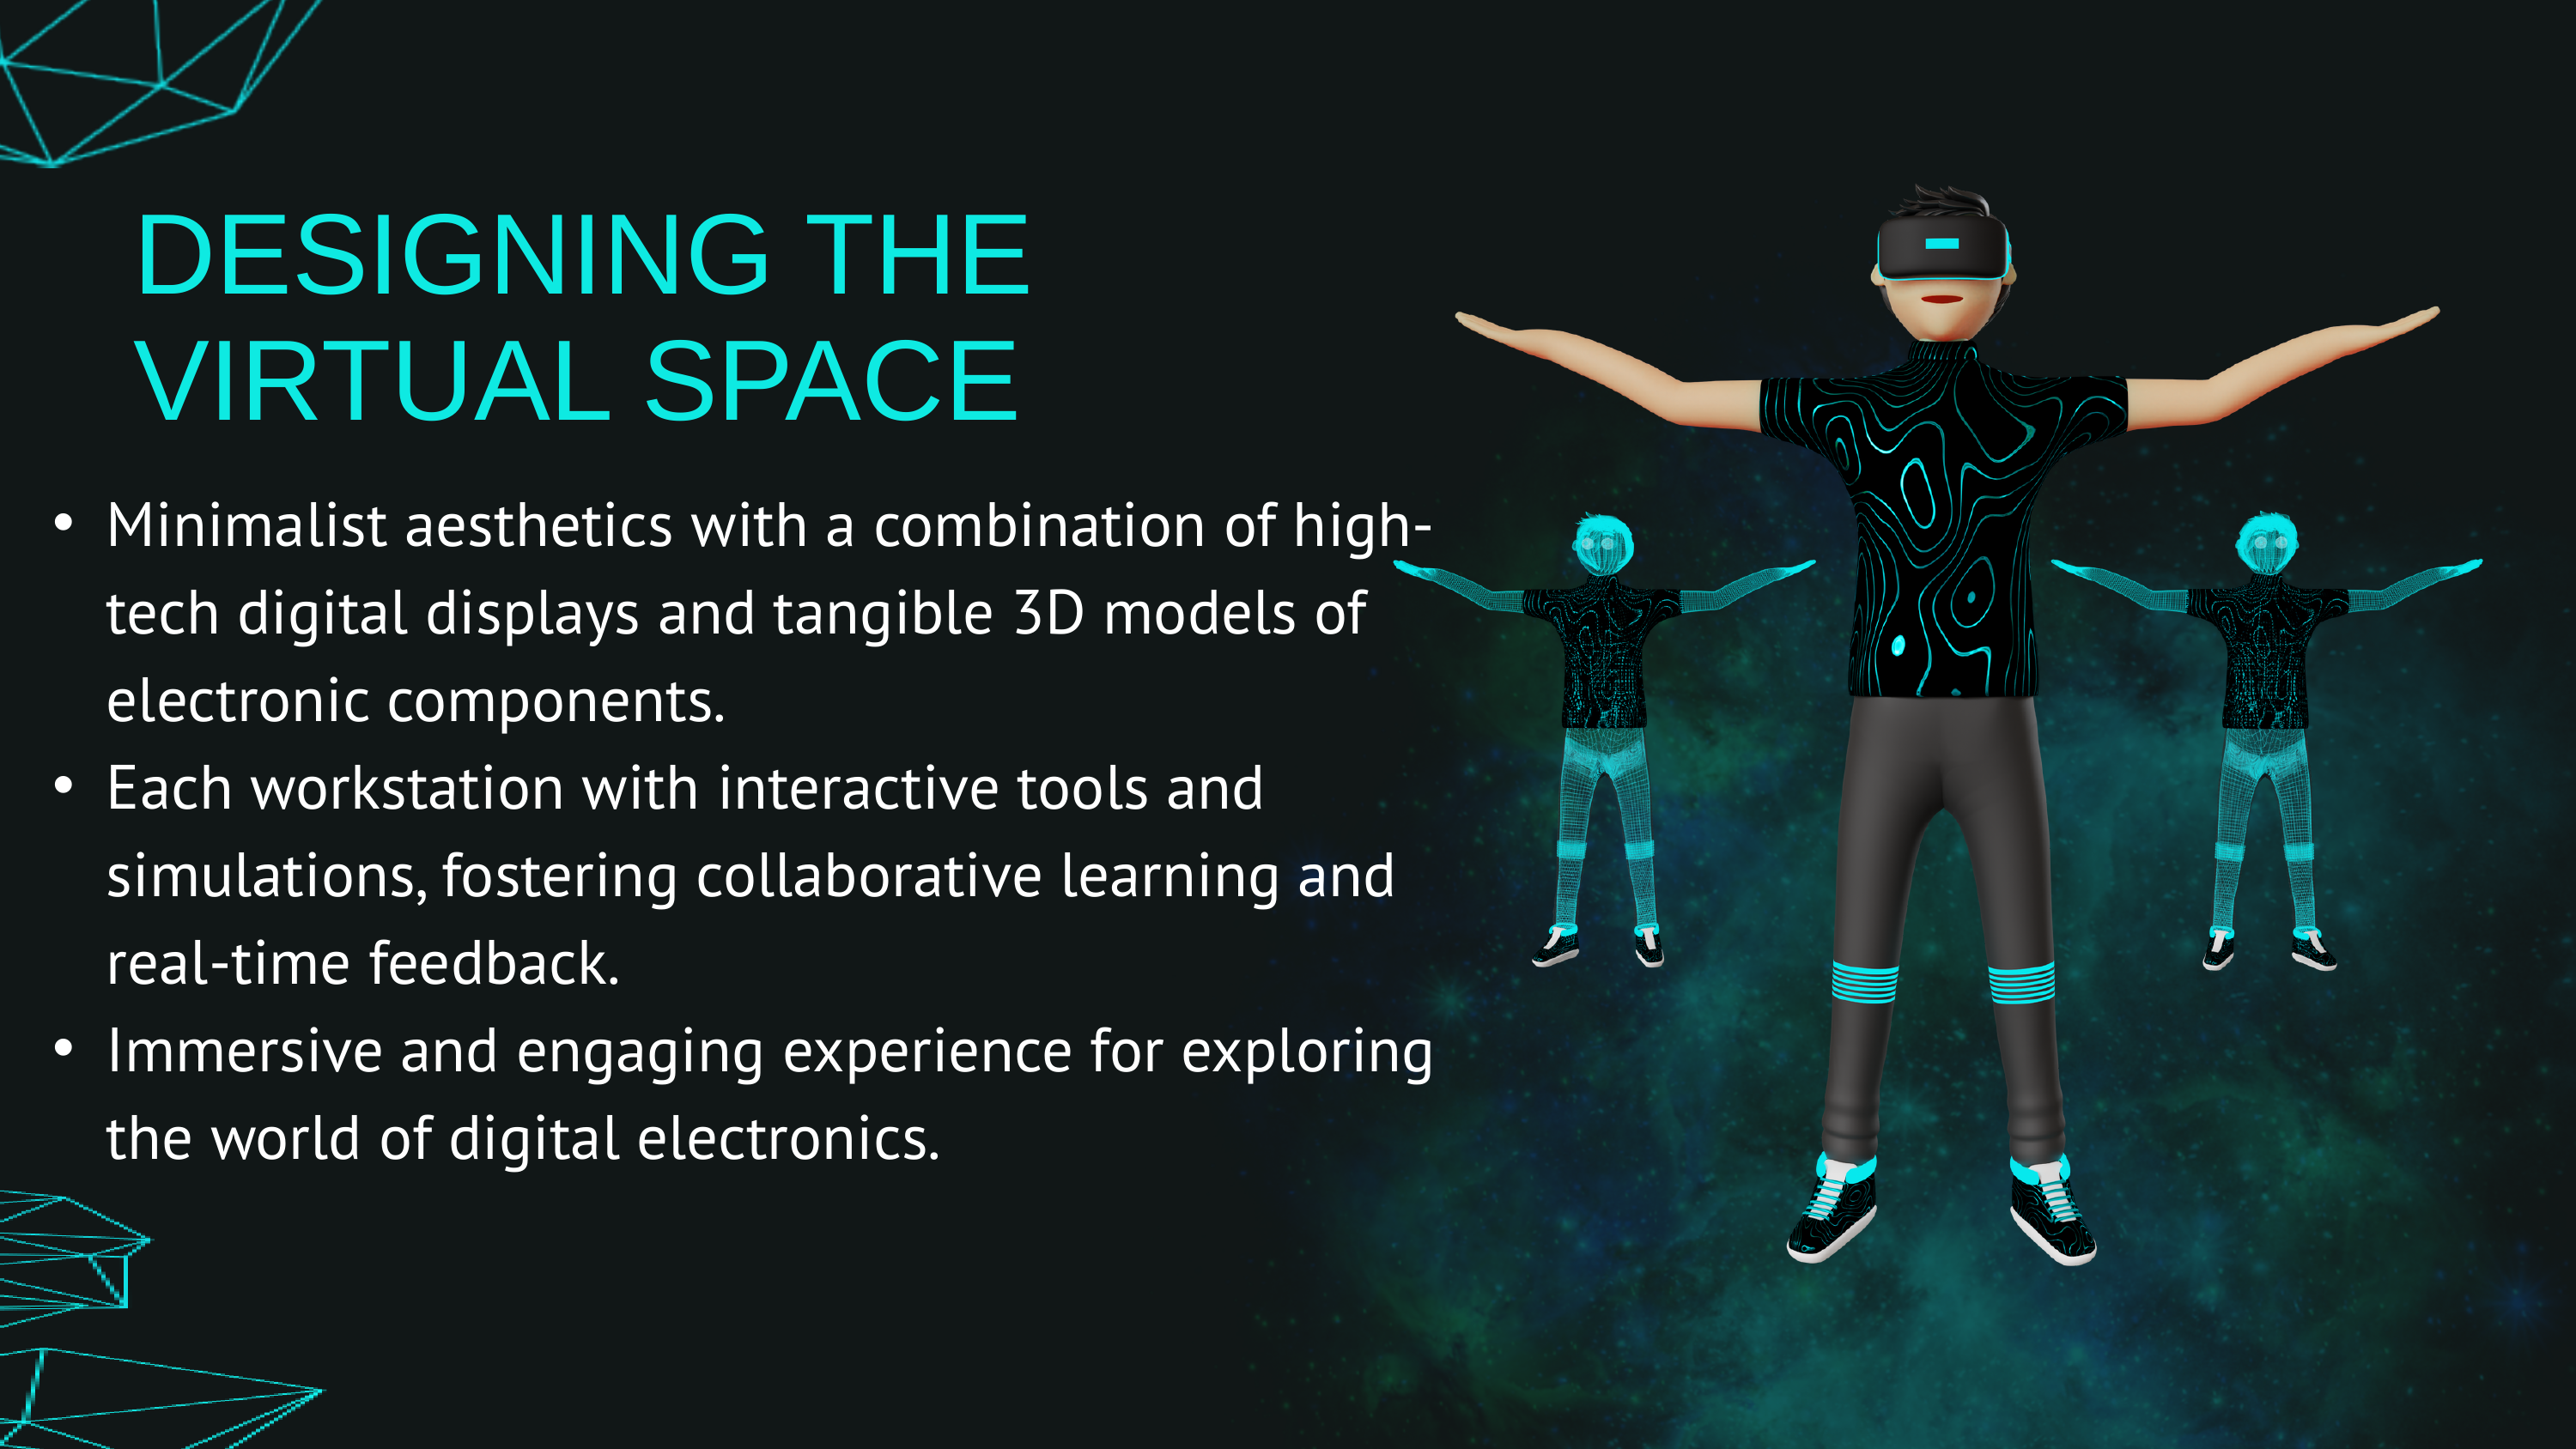

DESIGNING THE VIRTUAL SPACE
Minimalist aesthetics with a combination of high-tech digital displays and tangible 3D models of electronic components.
Each workstation with interactive tools and simulations, fostering collaborative learning and real-time feedback.
Immersive and engaging experience for exploring the world of digital electronics.